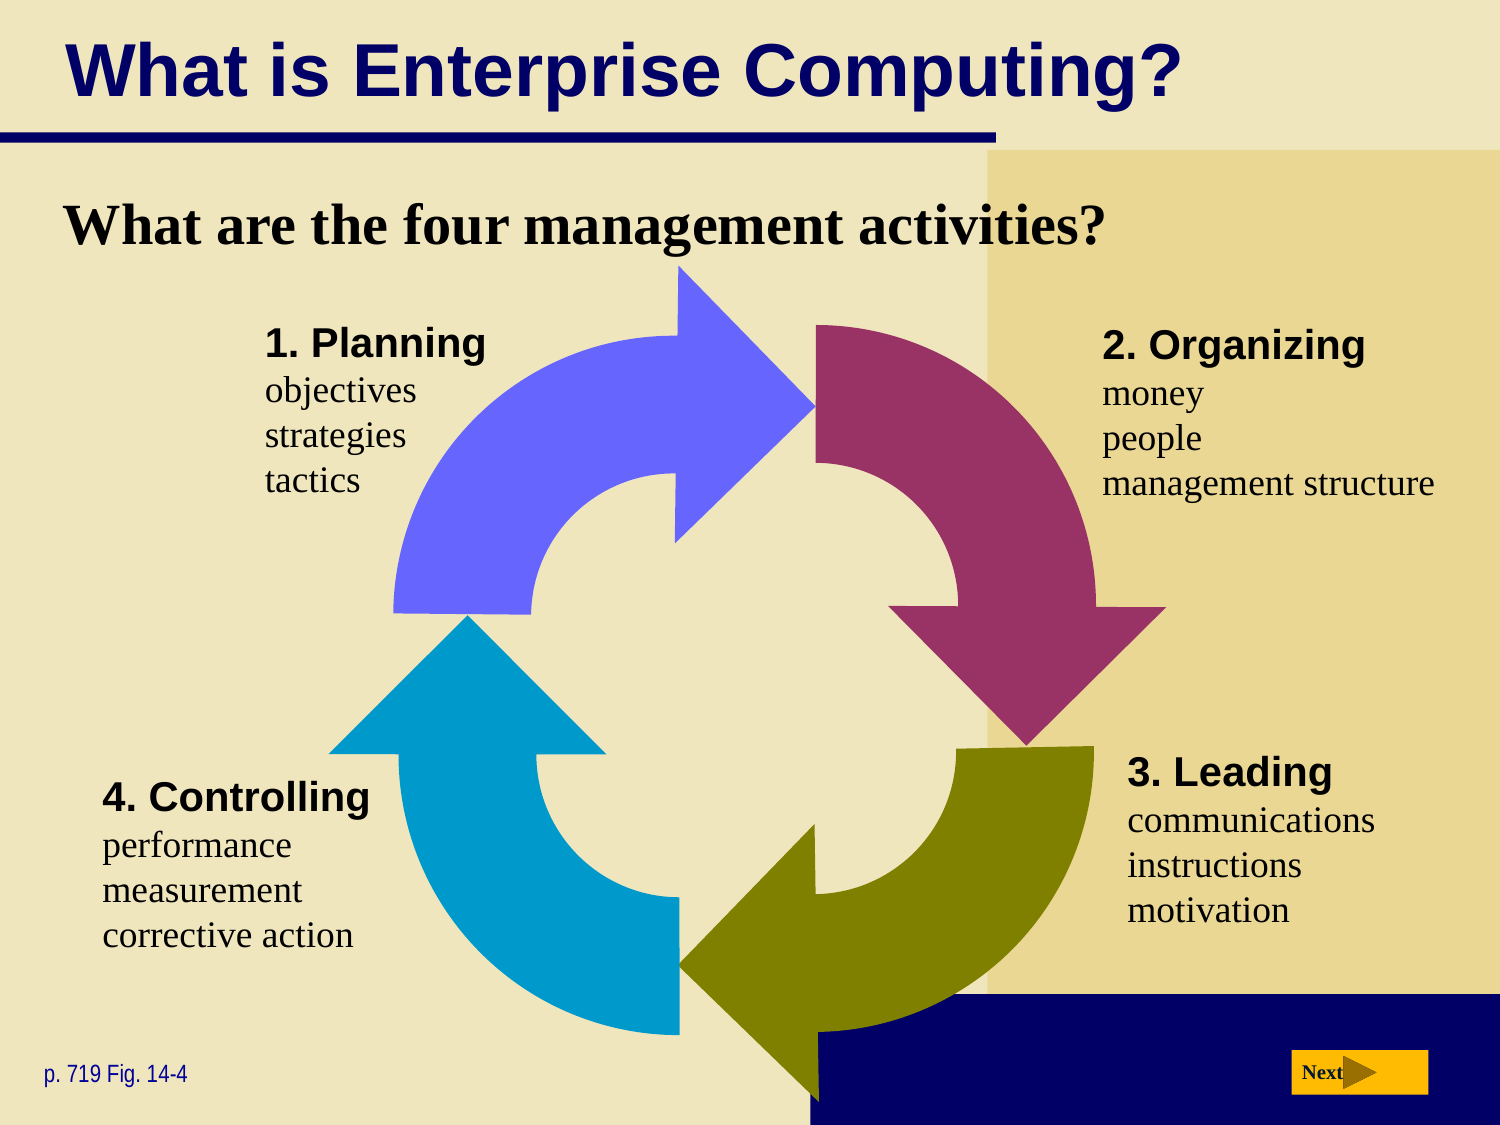

# What is Enterprise Computing?
What are the four management activities?
1. Planning
objectives
strategies
tactics

2. Organizing
money
people
management structure

3. Leading
communications
instructions
motivation

4. Controlling
performance
measurement
corrective action
p. 719 Fig. 14-4

Next